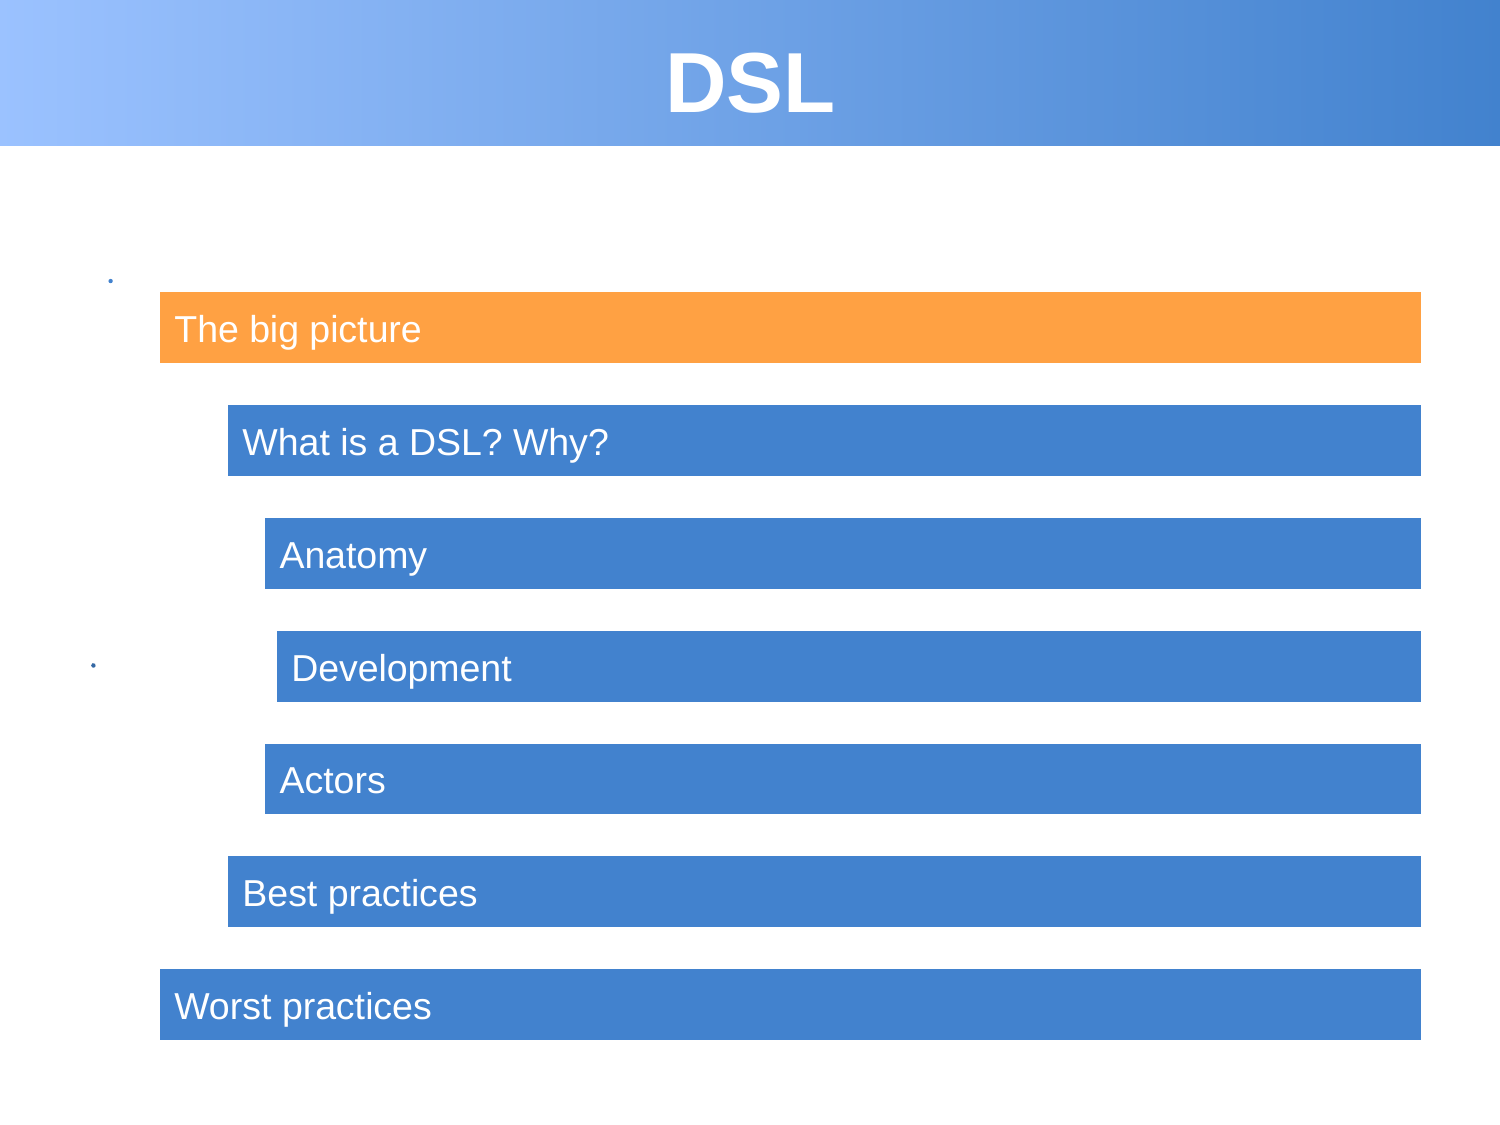

# DSL
The big picture
Anatomy
Development
Actors
Best practices
Worst practices
What is a DSL? Why?